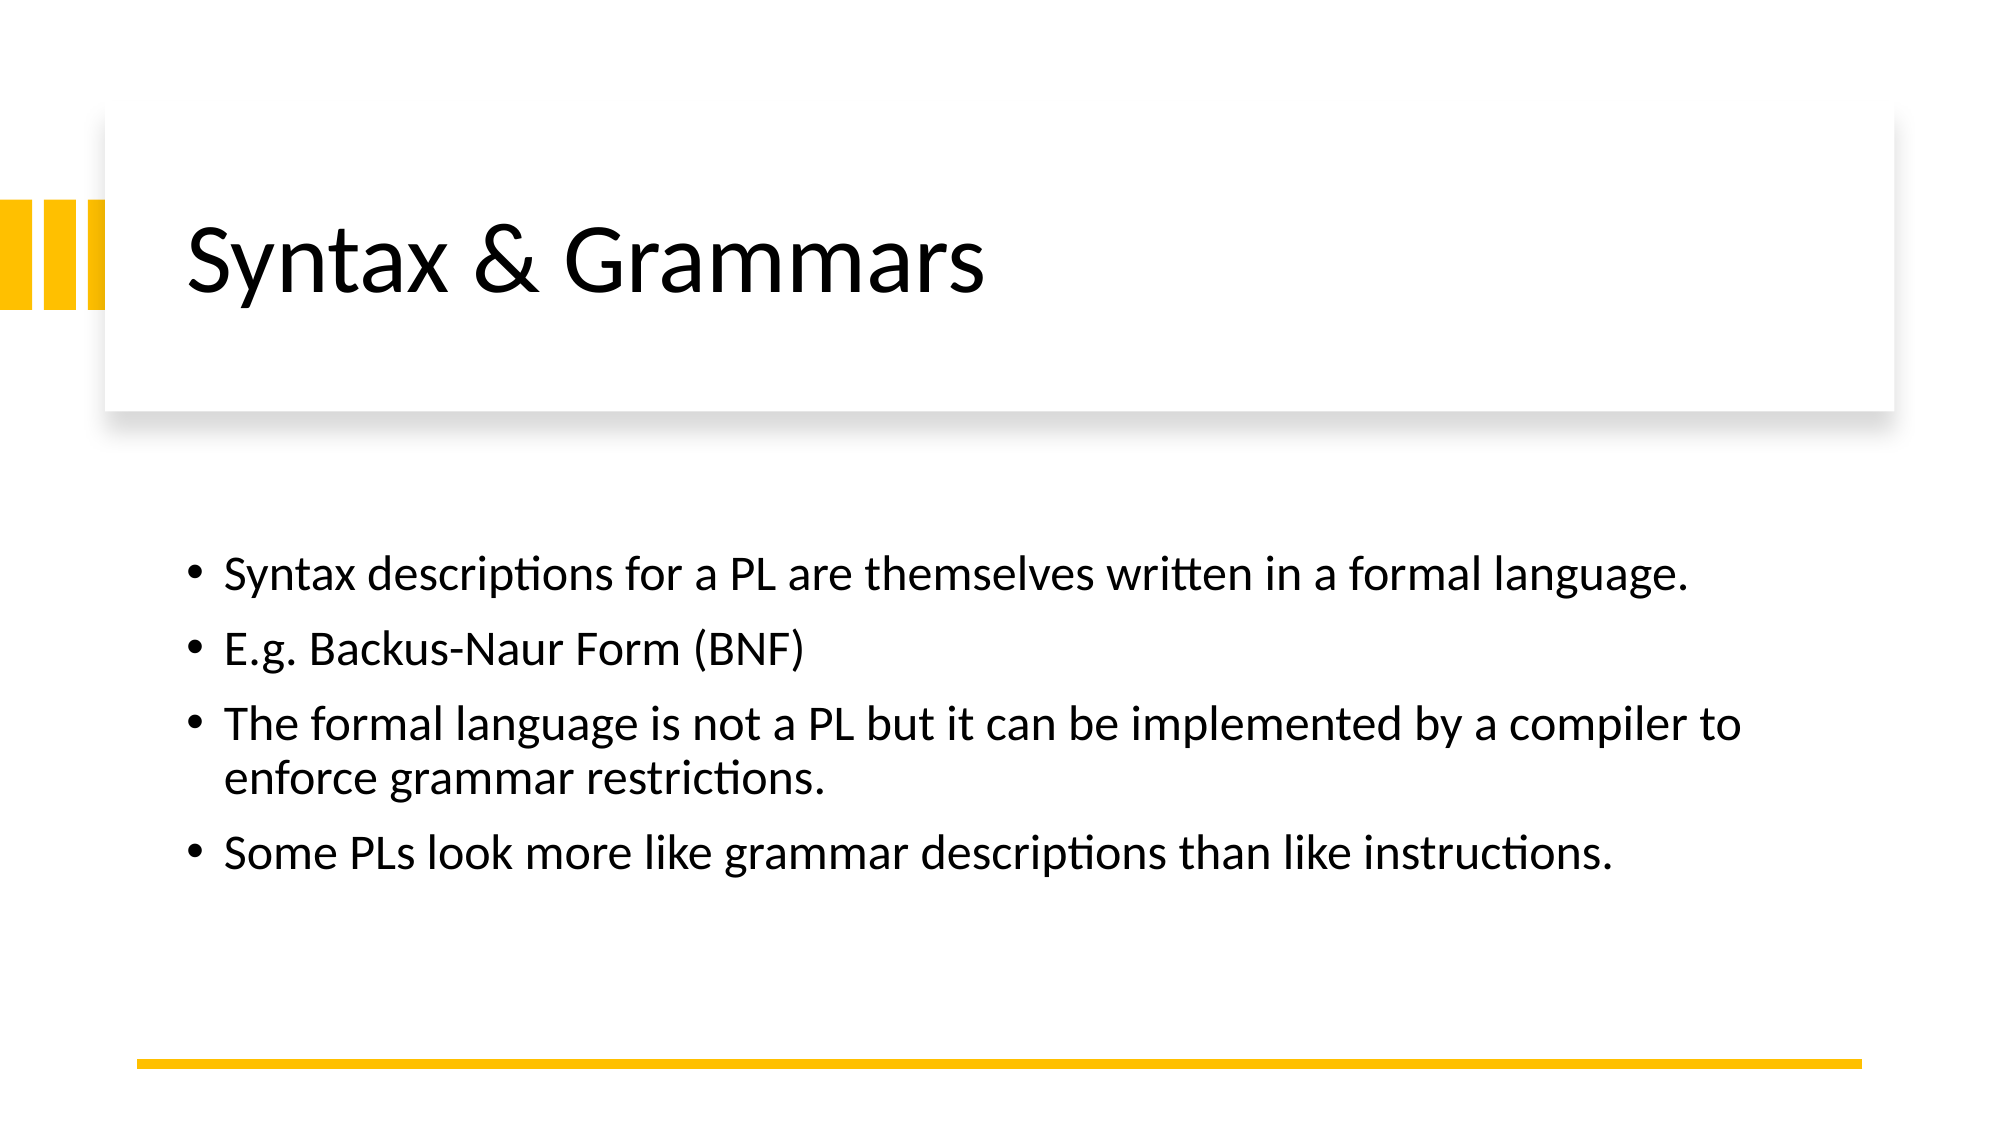

# Syntax & Grammars

Syntax descriptions for a PL are themselves written in a formal language.
E.g. Backus-Naur Form (BNF)
The formal language is not a PL but it can be implemented by a compiler to enforce grammar restrictions.
Some PLs look more like grammar descriptions than like instructions.